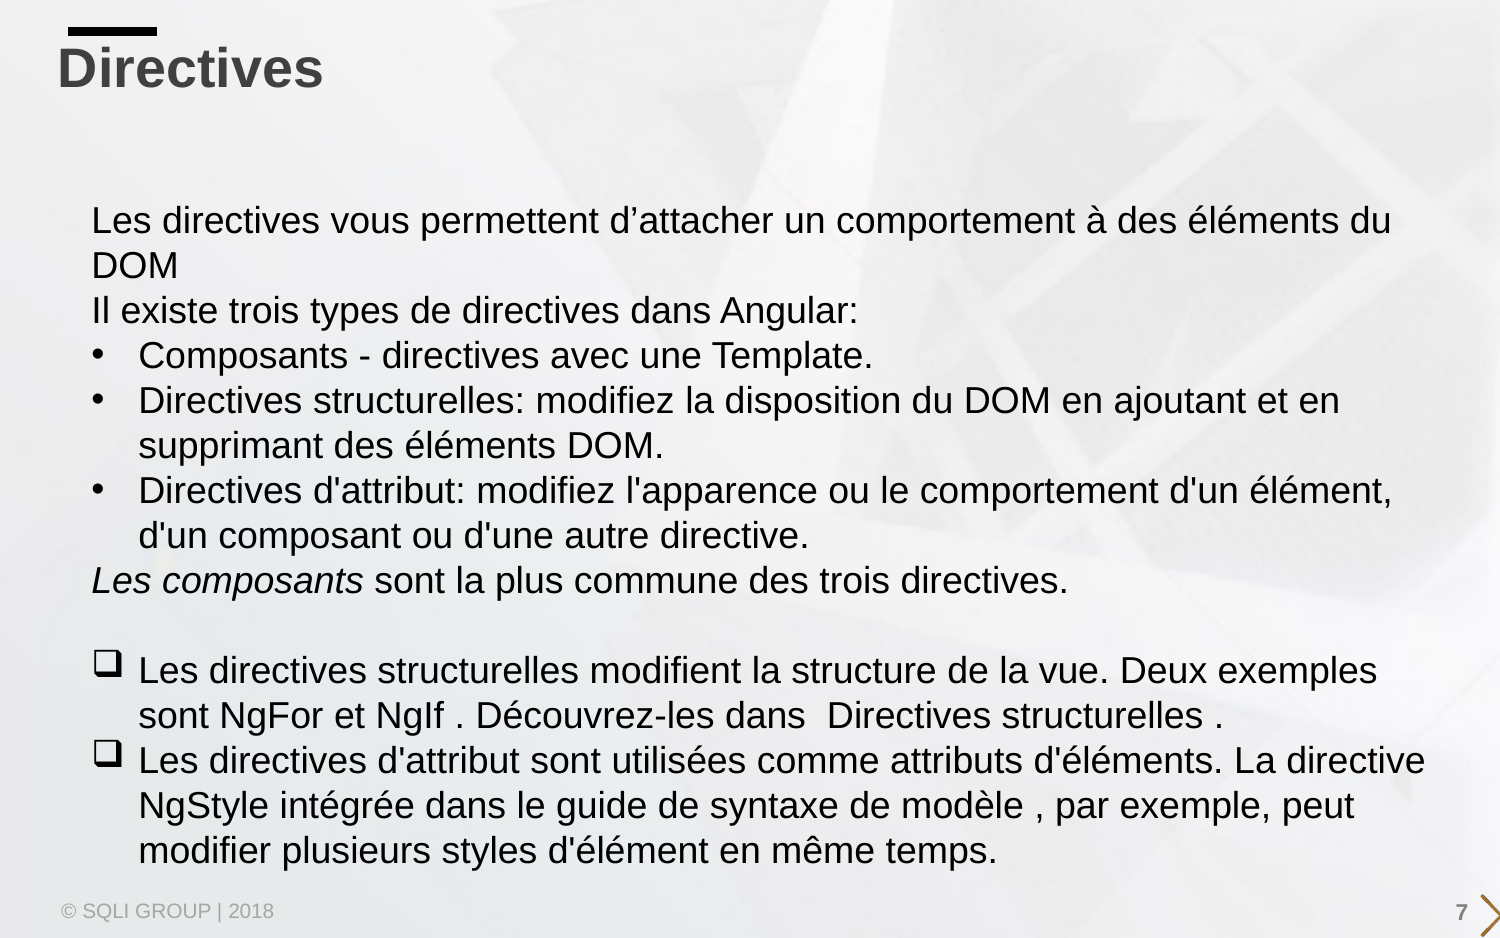

# Directives
Les directives vous permettent d’attacher un comportement à des éléments du DOM
Il existe trois types de directives dans Angular:
Composants - directives avec une Template.
Directives structurelles: modifiez la disposition du DOM en ajoutant et en supprimant des éléments DOM.
Directives d'attribut: modifiez l'apparence ou le comportement d'un élément, d'un composant ou d'une autre directive.
Les composants sont la plus commune des trois directives.

Les directives structurelles modifient la structure de la vue. Deux exemples sont NgFor et NgIf . Découvrez-les dans  Directives structurelles .
Les directives d'attribut sont utilisées comme attributs d'éléments. La directive NgStyle intégrée dans le guide de syntaxe de modèle , par exemple, peut modifier plusieurs styles d'élément en même temps.
7
© SQLI GROUP | 2018